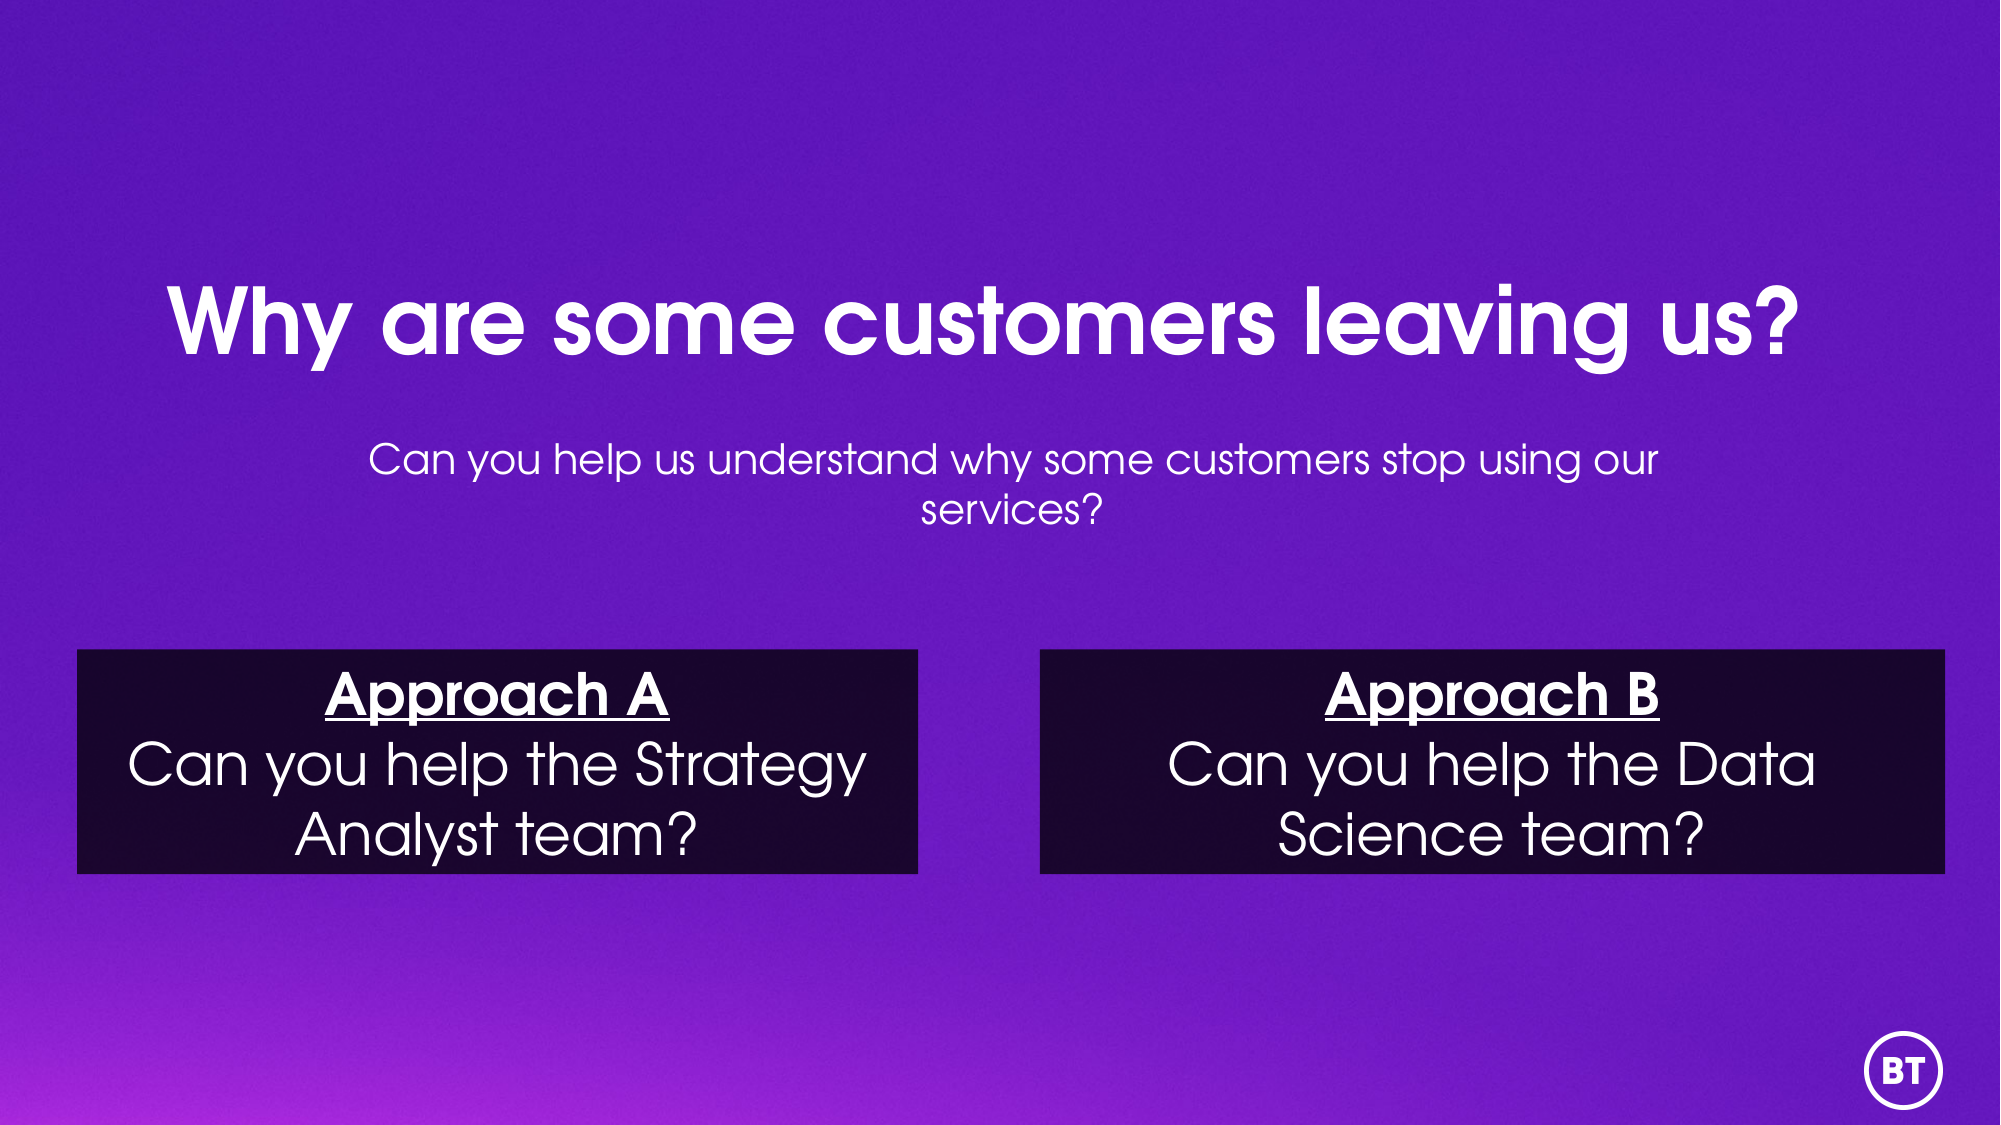

# Why are some customers leaving us?
Can you help us understand why some customers stop using our services?
Approach A
Can you help the Strategy Analyst team?
Approach B
Can you help the Data Science team?